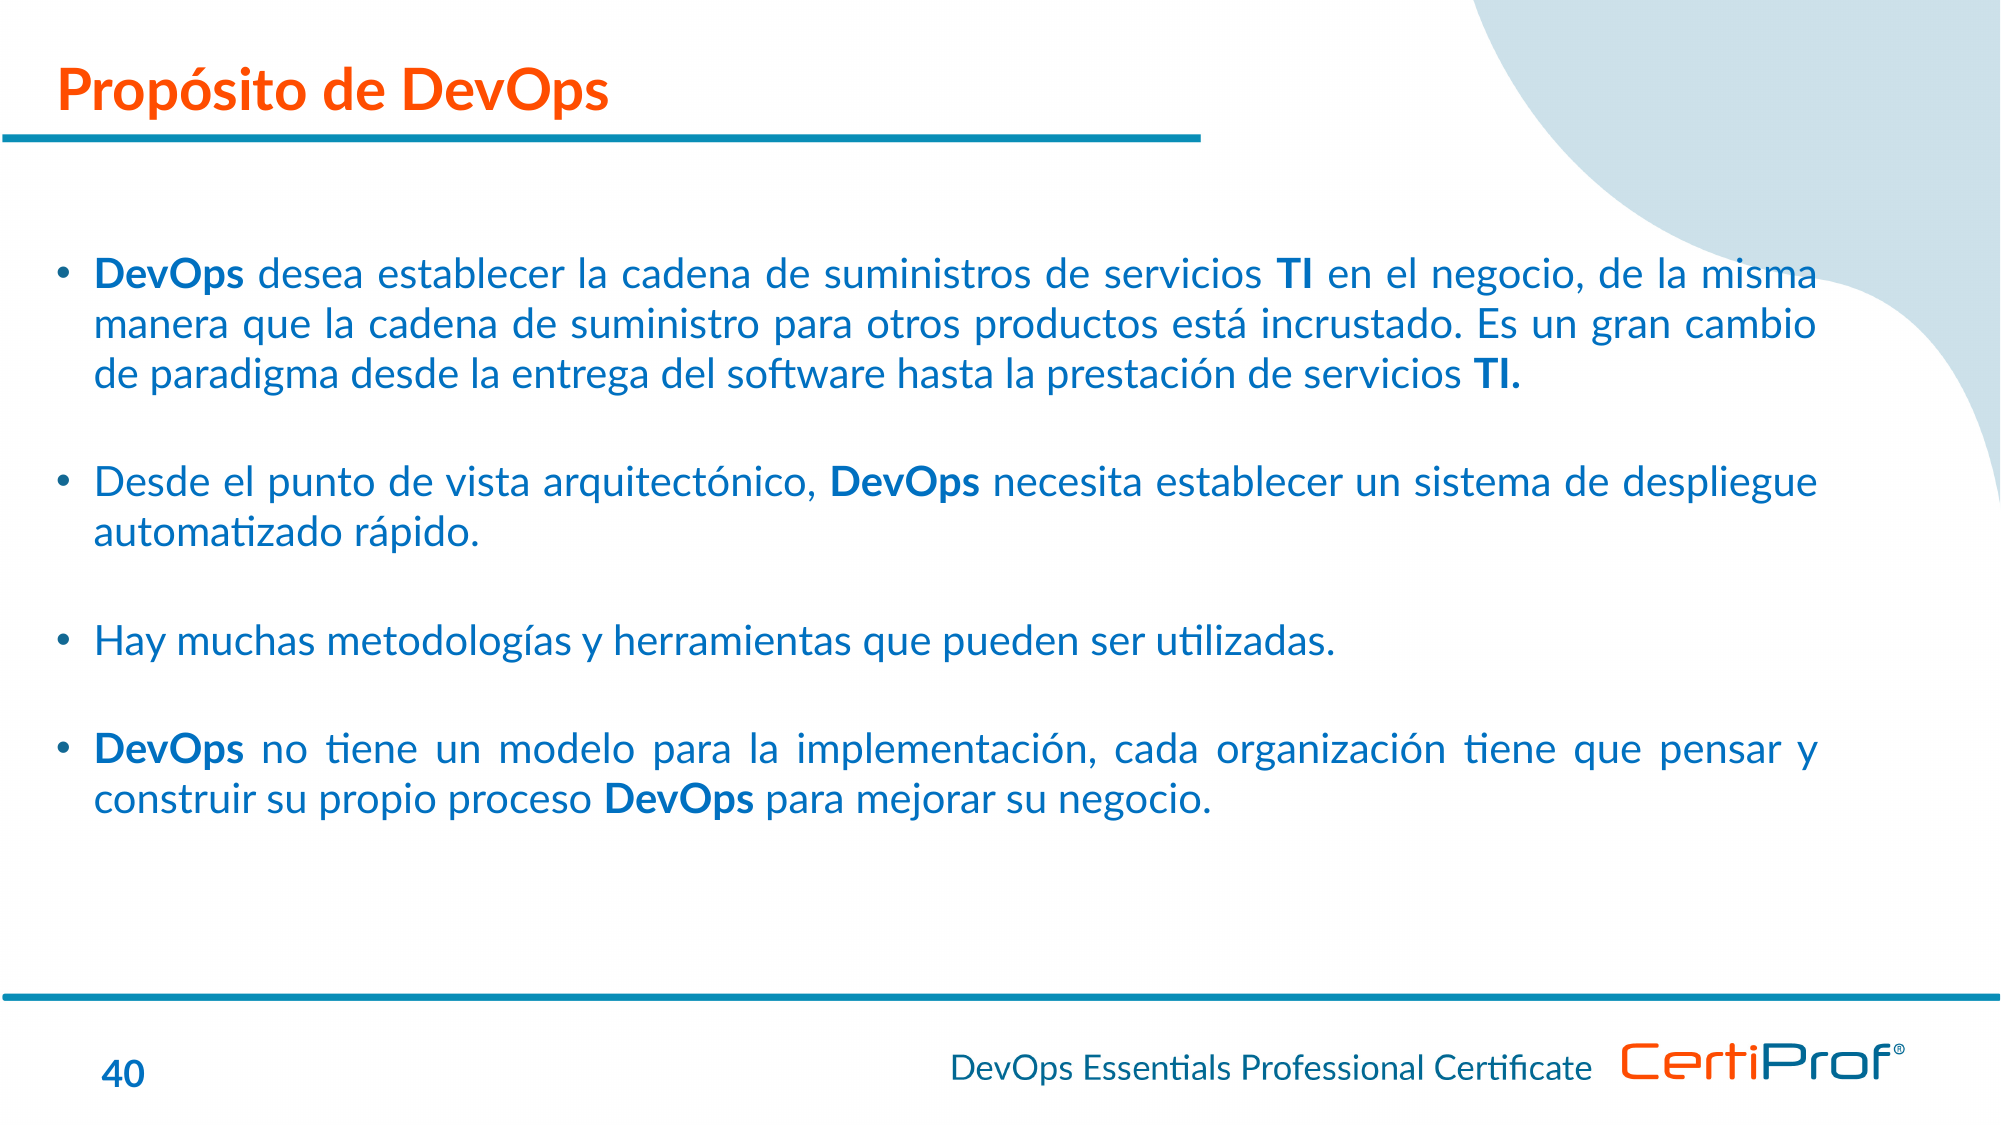

Propósito de DevOps
DevOps desea establecer la cadena de suministros de servicios TI en el negocio, de la misma manera que la cadena de suministro para otros productos está incrustado. Es un gran cambio de paradigma desde la entrega del software hasta la prestación de servicios TI.

Desde el punto de vista arquitectónico, DevOps necesita establecer un sistema de despliegue automatizado rápido.

Hay muchas metodologías y herramientas que pueden ser utilizadas.

DevOps no tiene un modelo para la implementación, cada organización tiene que pensar y construir su propio proceso DevOps para mejorar su negocio.